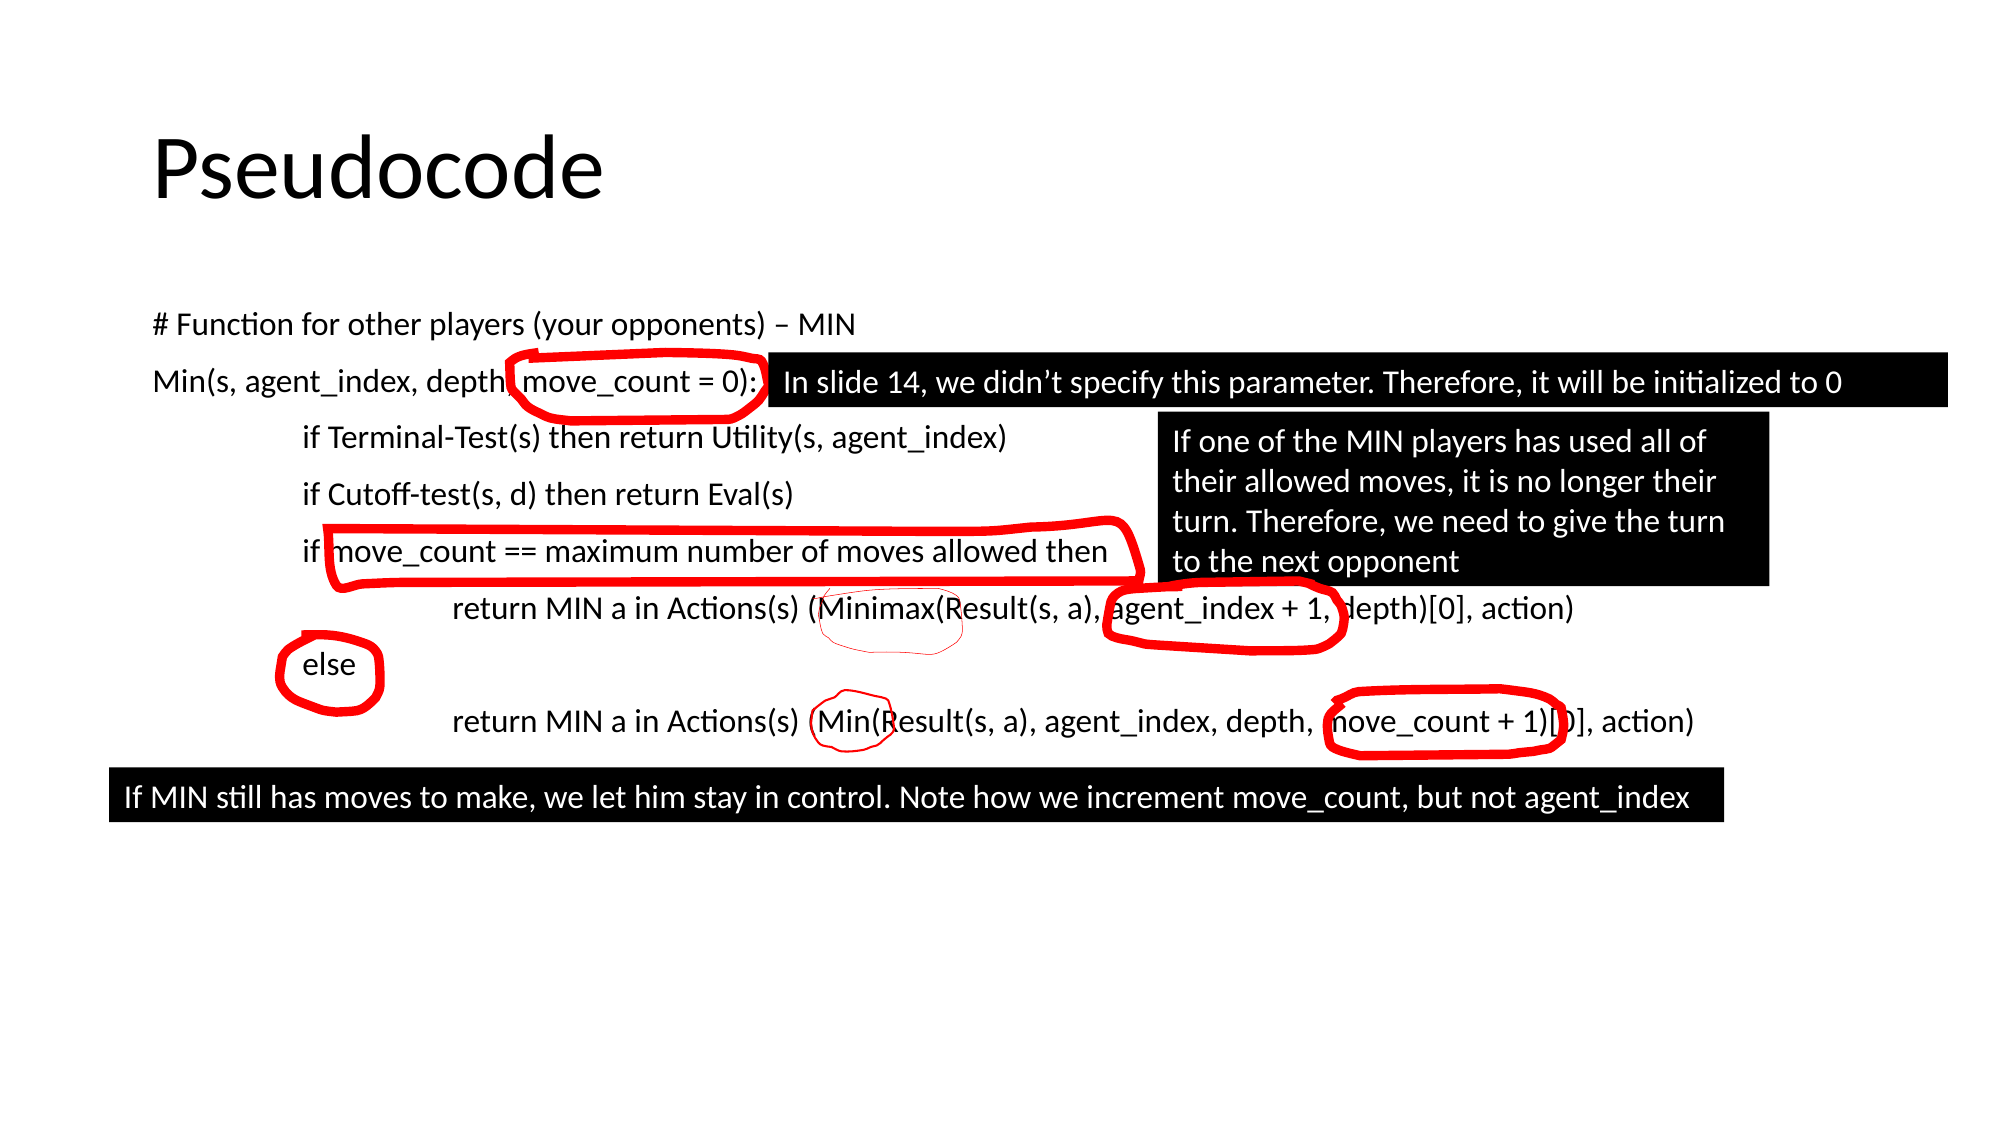

# Pseudocode
# Function for other players (your opponents) – MIN
Min(s, agent_index, depth, move_count = 0):
	if Terminal-Test(s) then return Utility(s, agent_index)
	if Cutoff-test(s, d) then return Eval(s)
	if move_count == maximum number of moves allowed then
		return MIN a in Actions(s) (Minimax(Result(s, a), agent_index + 1, depth)[0], action)
	else
		return MIN a in Actions(s) (Min(Result(s, a), agent_index, depth, move_count + 1)[0], action)

In slide 14, we didn’t specify this parameter. Therefore, it will be initialized to 0
If one of the MIN players has used all of their allowed moves, it is no longer their turn. Therefore, we need to give the turn to the next opponent

If MIN still has moves to make, we let him stay in control. Note how we increment move_count, but not agent_index